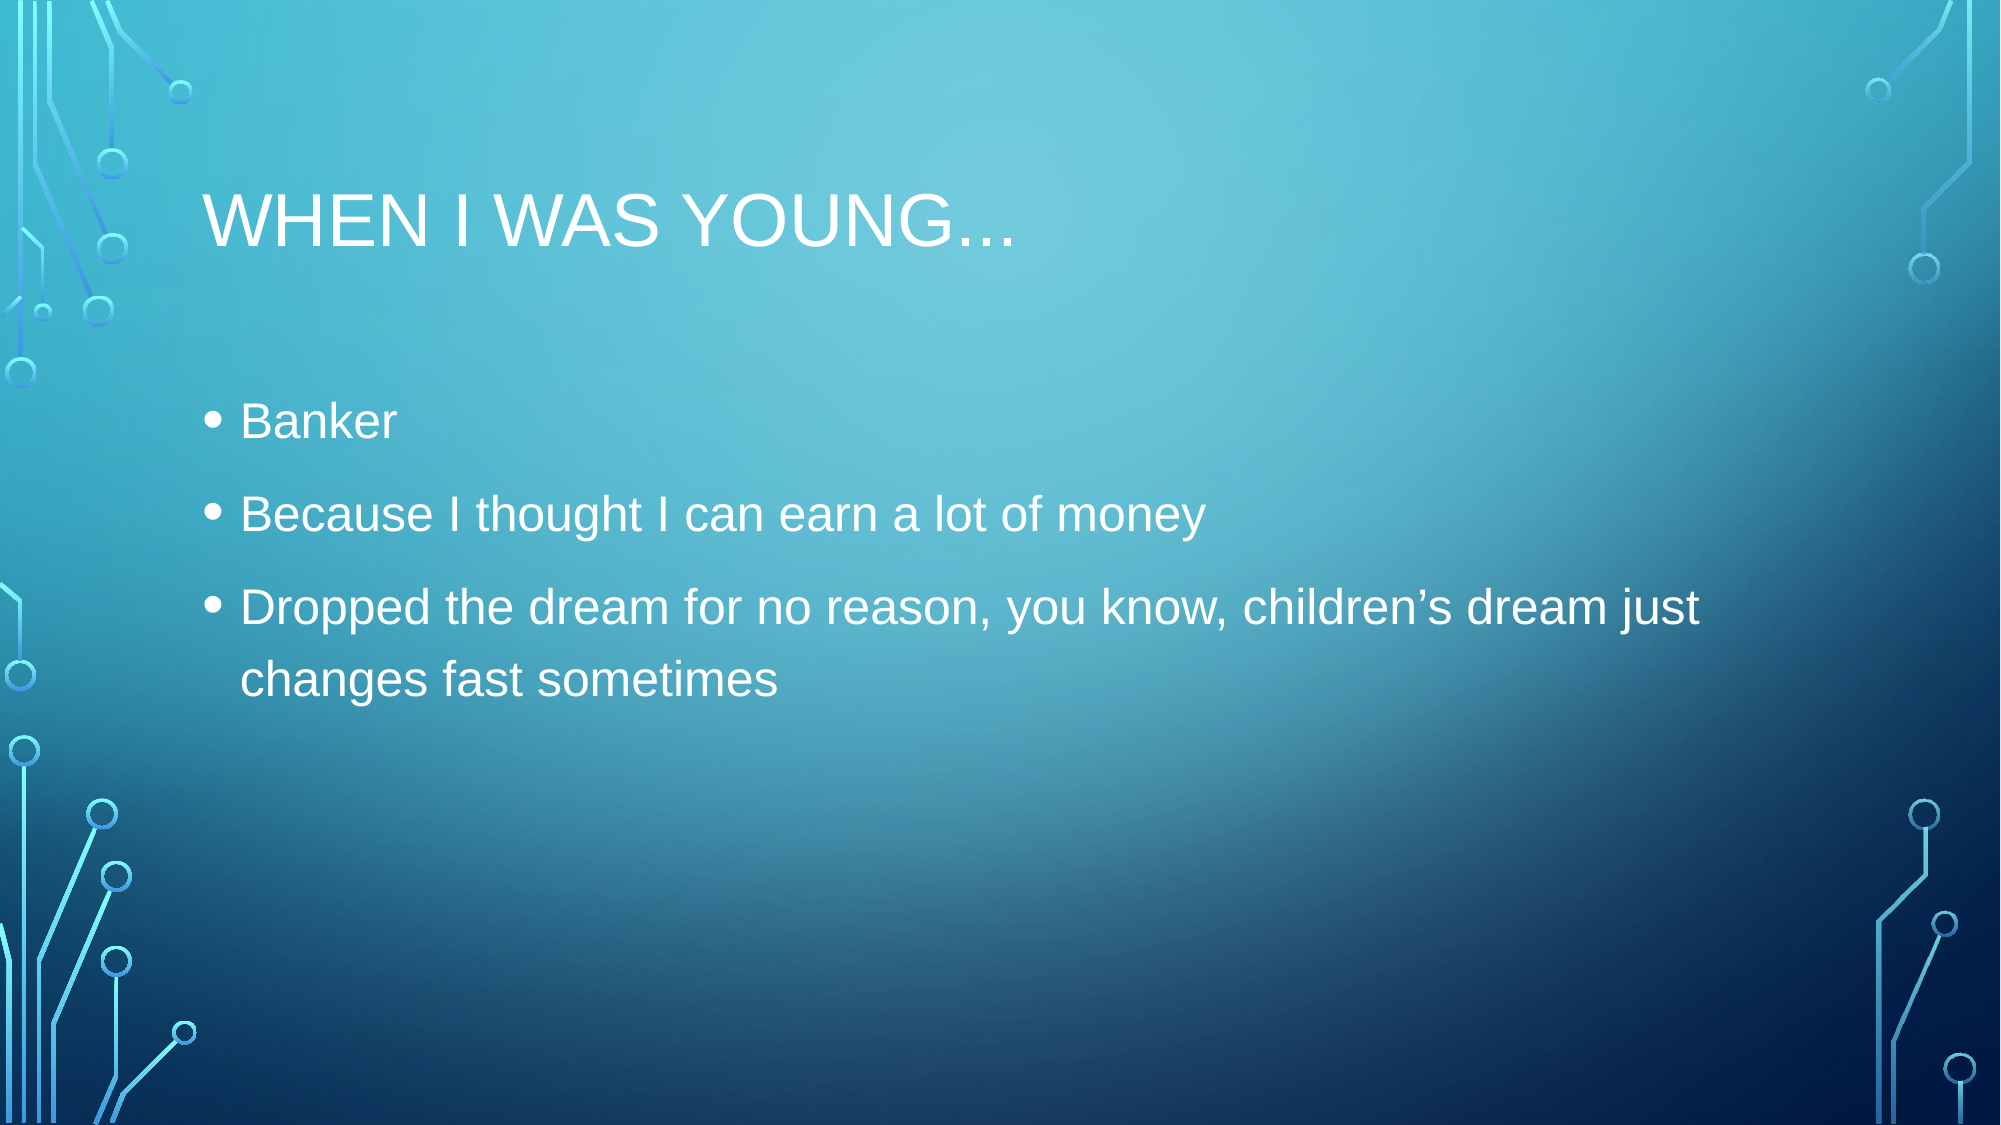

# when i was young...
Banker
Because I thought I can earn a lot of money
Dropped the dream for no reason, you know, children’s dream just changes fast sometimes